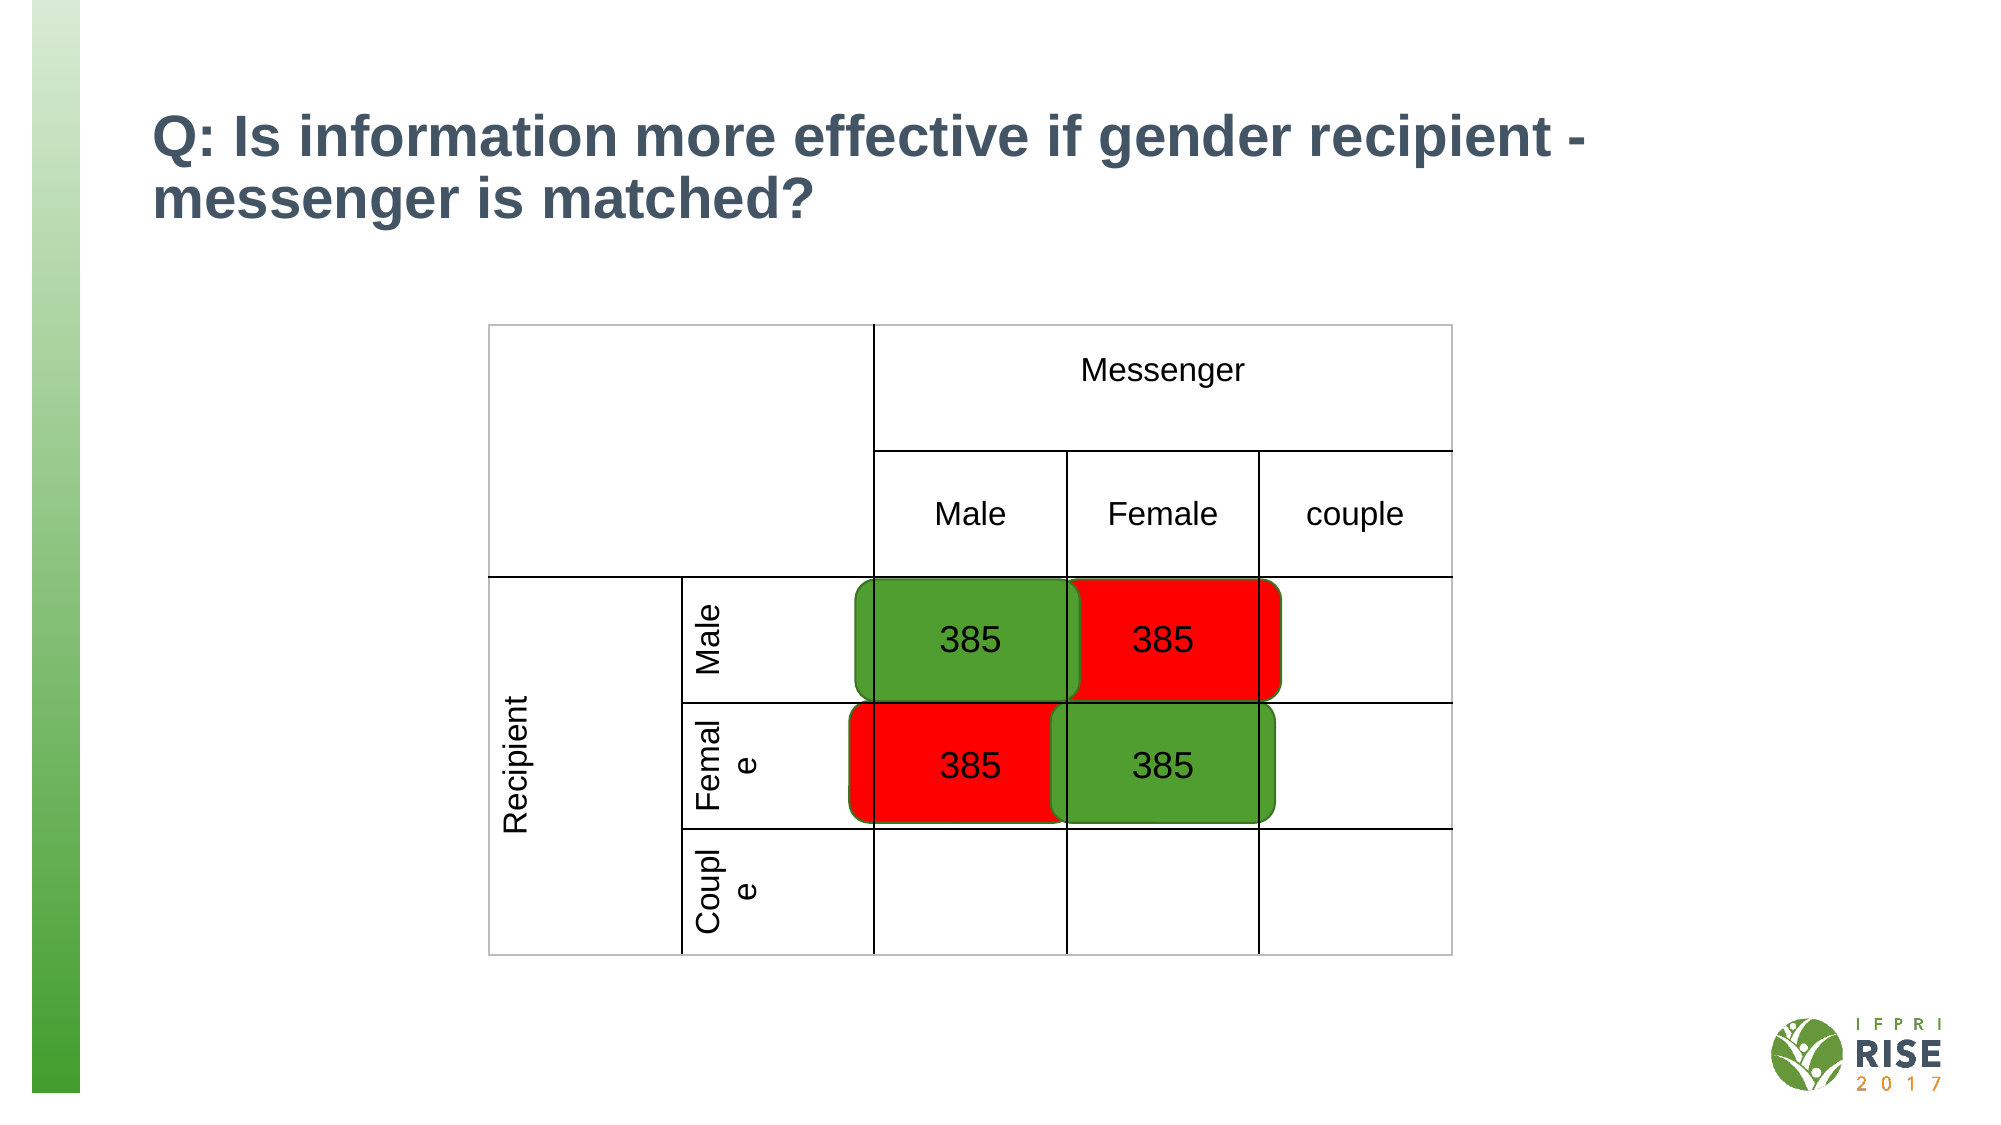

# Q: Is information more effective if gender recipient -messenger is matched?
|  |  | Messenger |  |  |
| --- | --- | --- | --- | --- |
|  |  | Male | Female | couple |
| Recipient | Male | 385 | 385 |  |
|  | Female | 385 | 385 |  |
|  | Couple |  |  |  |